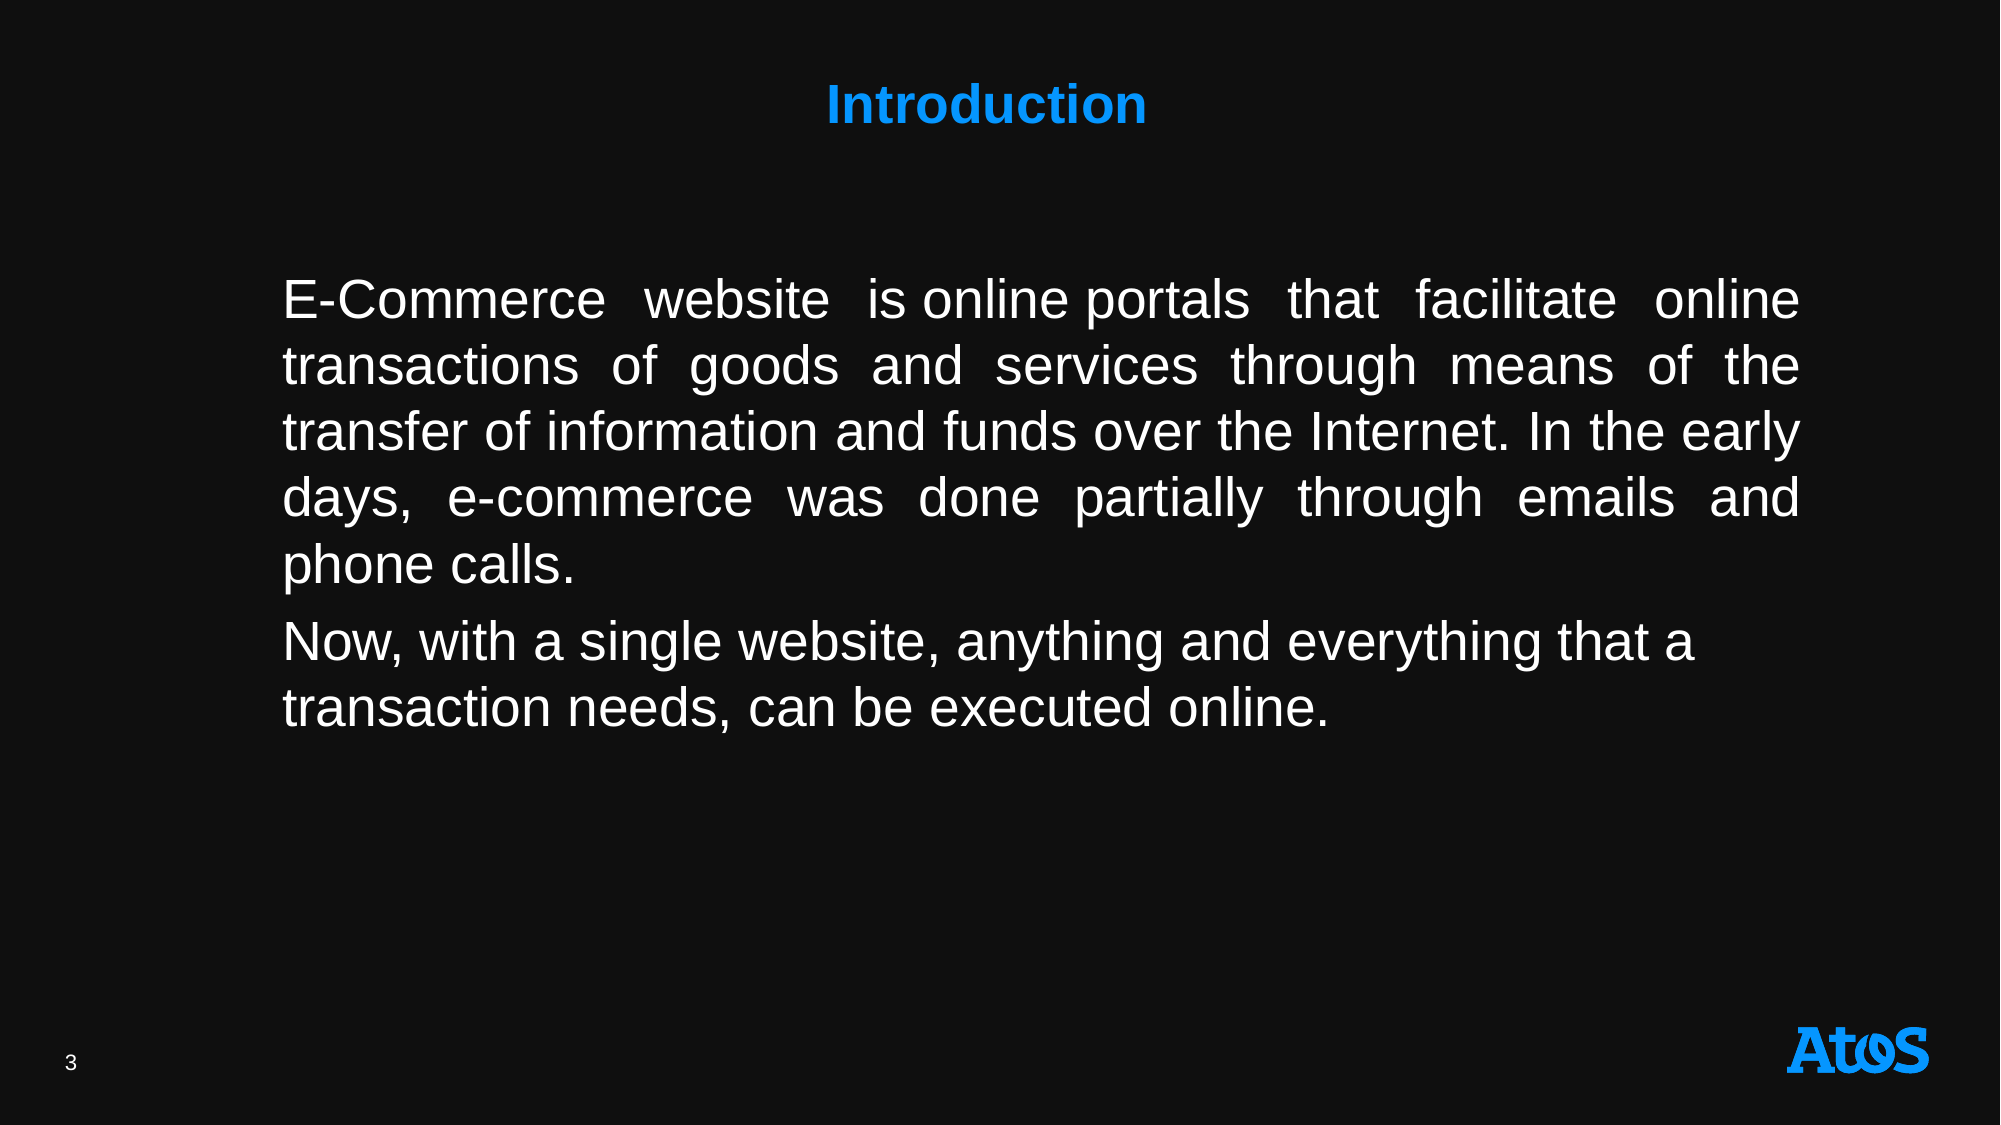

# Introduction
E-Commerce website is online portals that facilitate online transactions of goods and services through means of the transfer of information and funds over the Internet. In the early days, e-commerce was done partially through emails and phone calls.
Now, with a single website, anything and everything that a transaction needs, can be executed online.

3